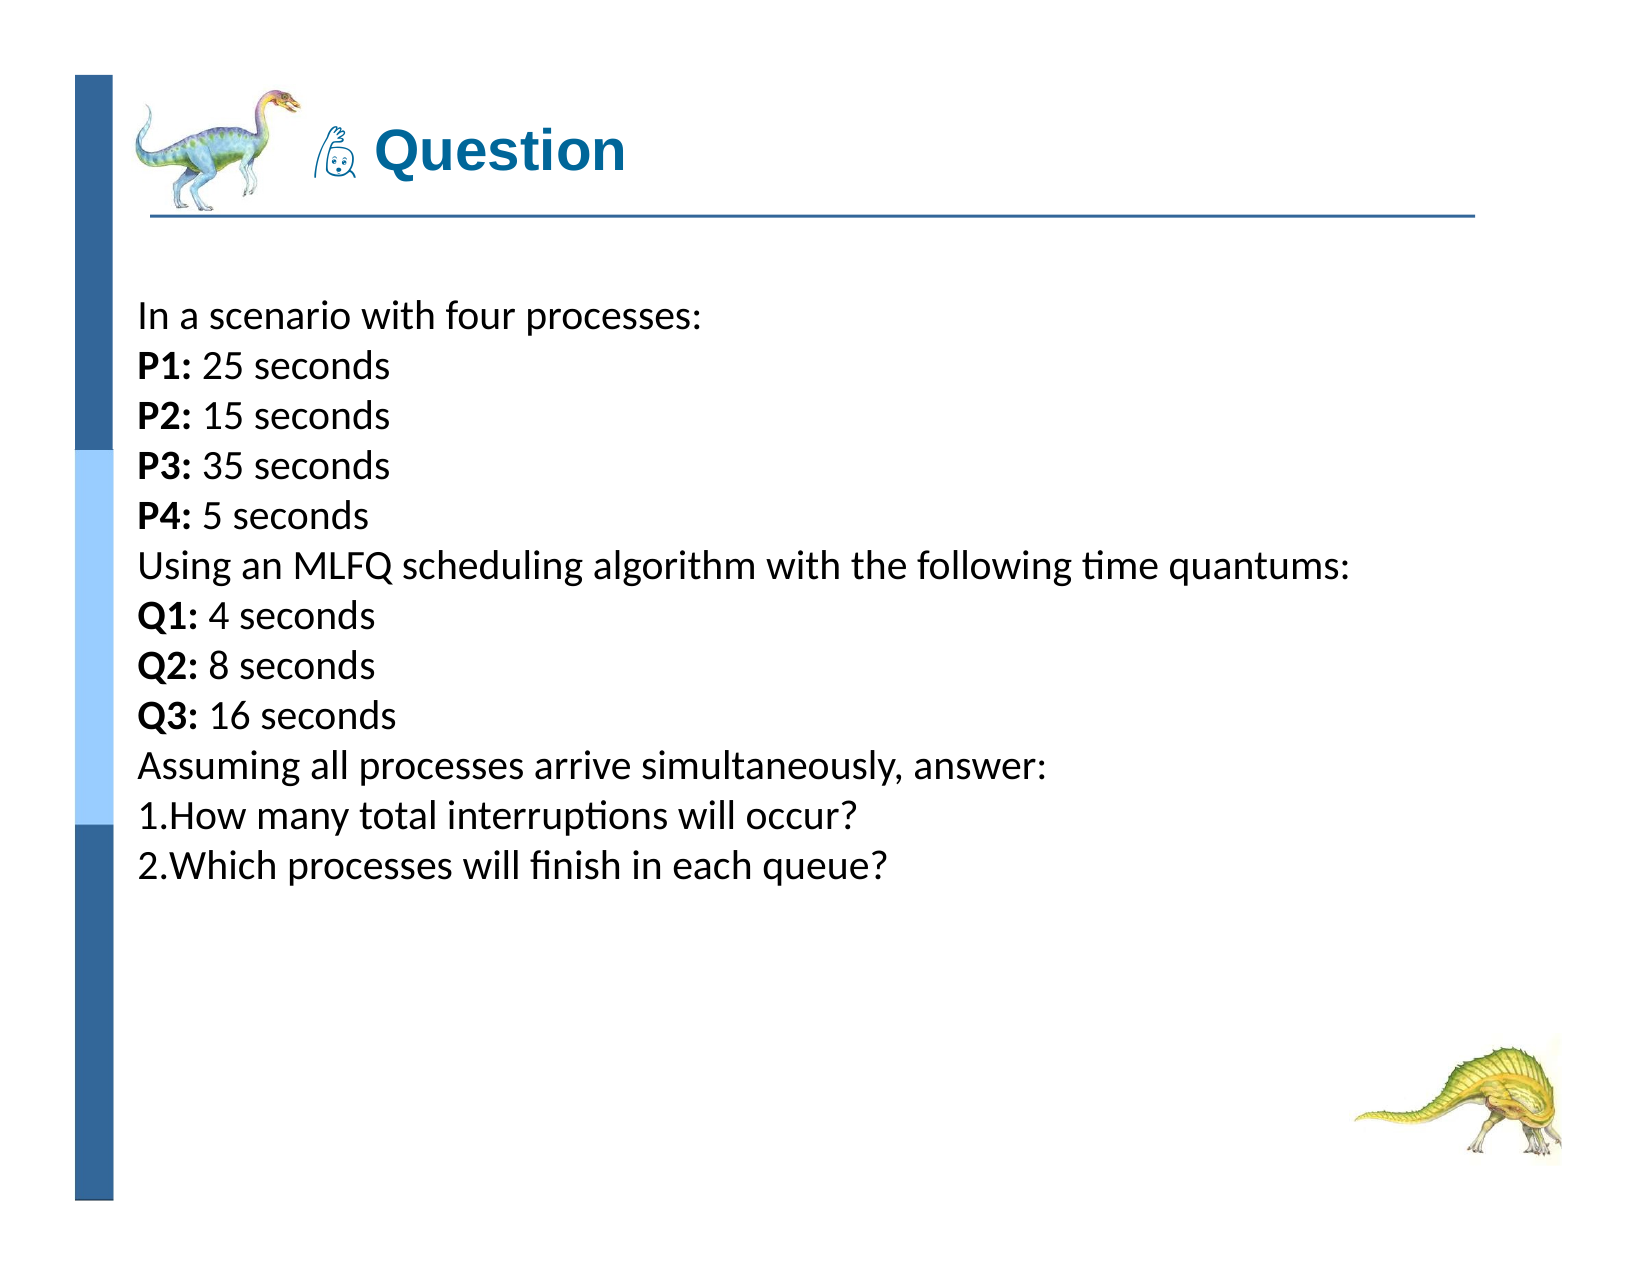

# 🙋 Question
In a scenario with four processes:
P1: 25 seconds
P2: 15 seconds
P3: 35 seconds
P4: 5 seconds
Using an MLFQ scheduling algorithm with the following time quantums:
Q1: 4 seconds
Q2: 8 seconds
Q3: 16 seconds
Assuming all processes arrive simultaneously, answer:
How many total interruptions will occur?
Which processes will finish in each queue?